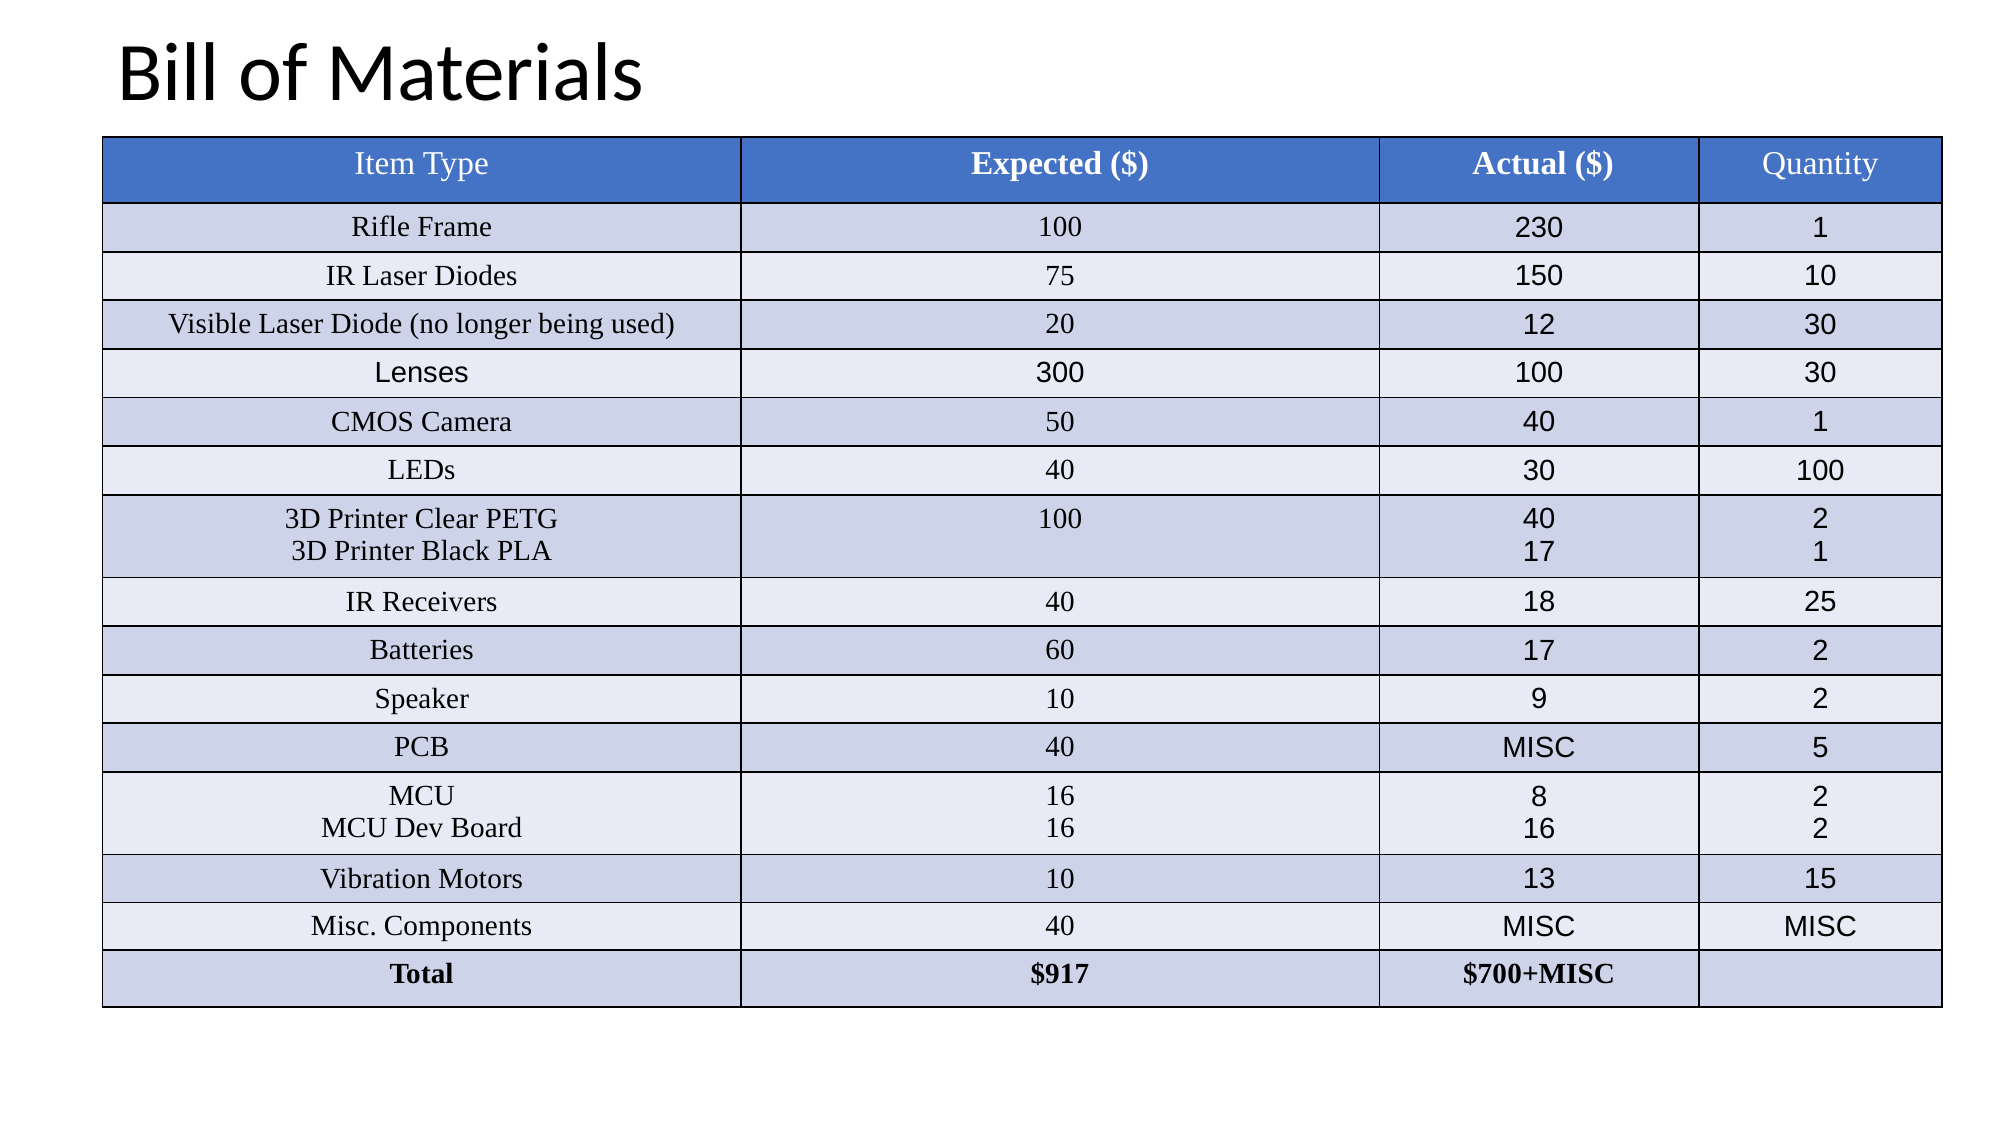

# Bill of Materials
| Item Type | Expected ($) | Actual ($) | Quantity |
| --- | --- | --- | --- |
| Rifle Frame | 100 | 230 | 1 |
| IR Laser Diodes | 75 | 150 | 10 |
| Visible Laser Diode (no longer being used) | 20 | 12 | 30 |
| Lenses | 300 | 100 | 30 |
| CMOS Camera | 50 | 40 | 1 |
| LEDs | 40 | 30 | 100 |
| 3D Printer Clear PETG 3D Printer Black PLA | 100 | 40 17 | 2 1 |
| IR Receivers | 40 | 18 | 25 |
| Batteries | 60 | 17 | 2 |
| Speaker | 10 | 9 | 2 |
| PCB | 40 | MISC | 5 |
| MCU MCU Dev Board | 16 16 | 8 16 | 2 2 |
| Vibration Motors | 10 | 13 | 15 |
| Misc. Components | 40 | MISC | MISC |
| Total | $917 | $700+MISC |  |